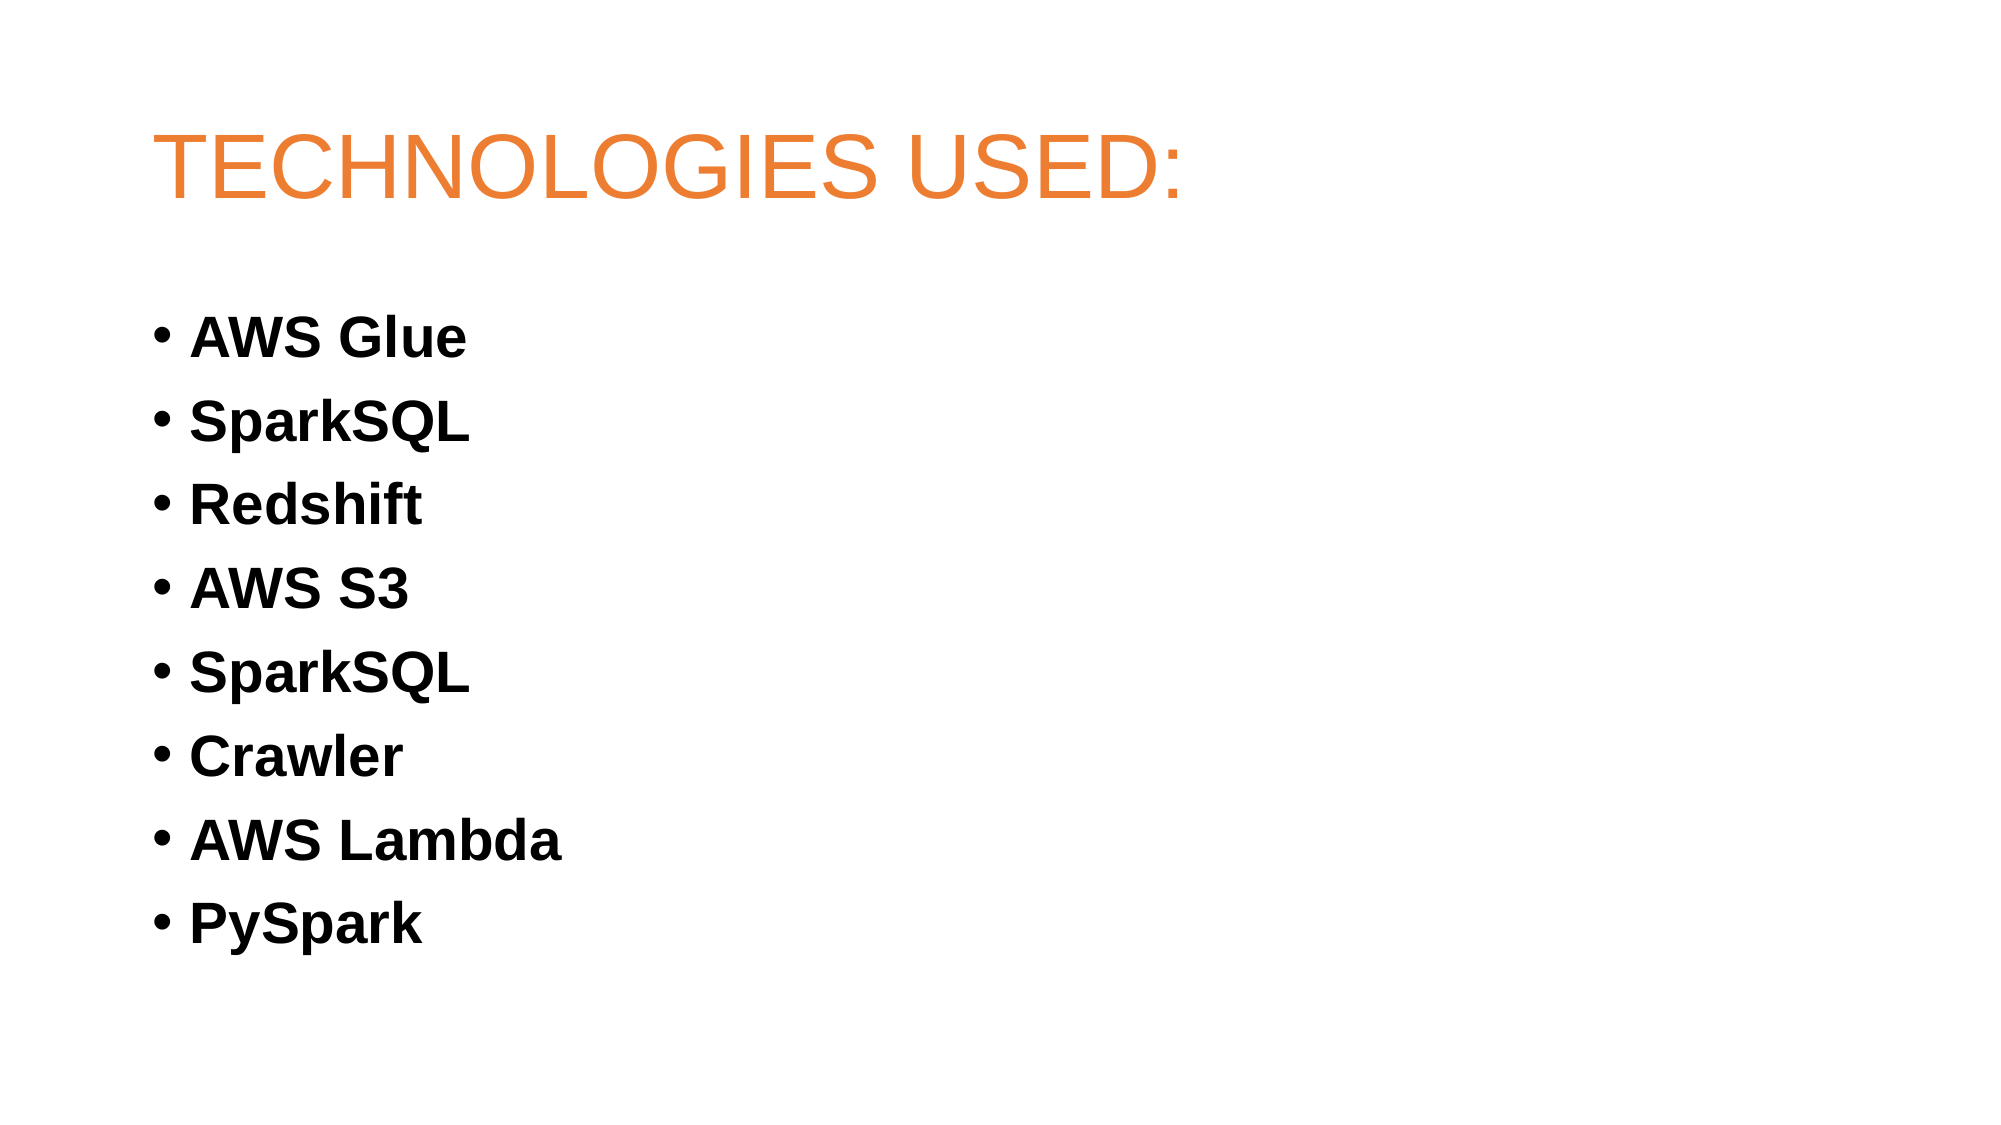

# TECHNOLOGIES USED:
AWS Glue
SparkSQL
Redshift
AWS S3
SparkSQL
Crawler
AWS Lambda
PySpark